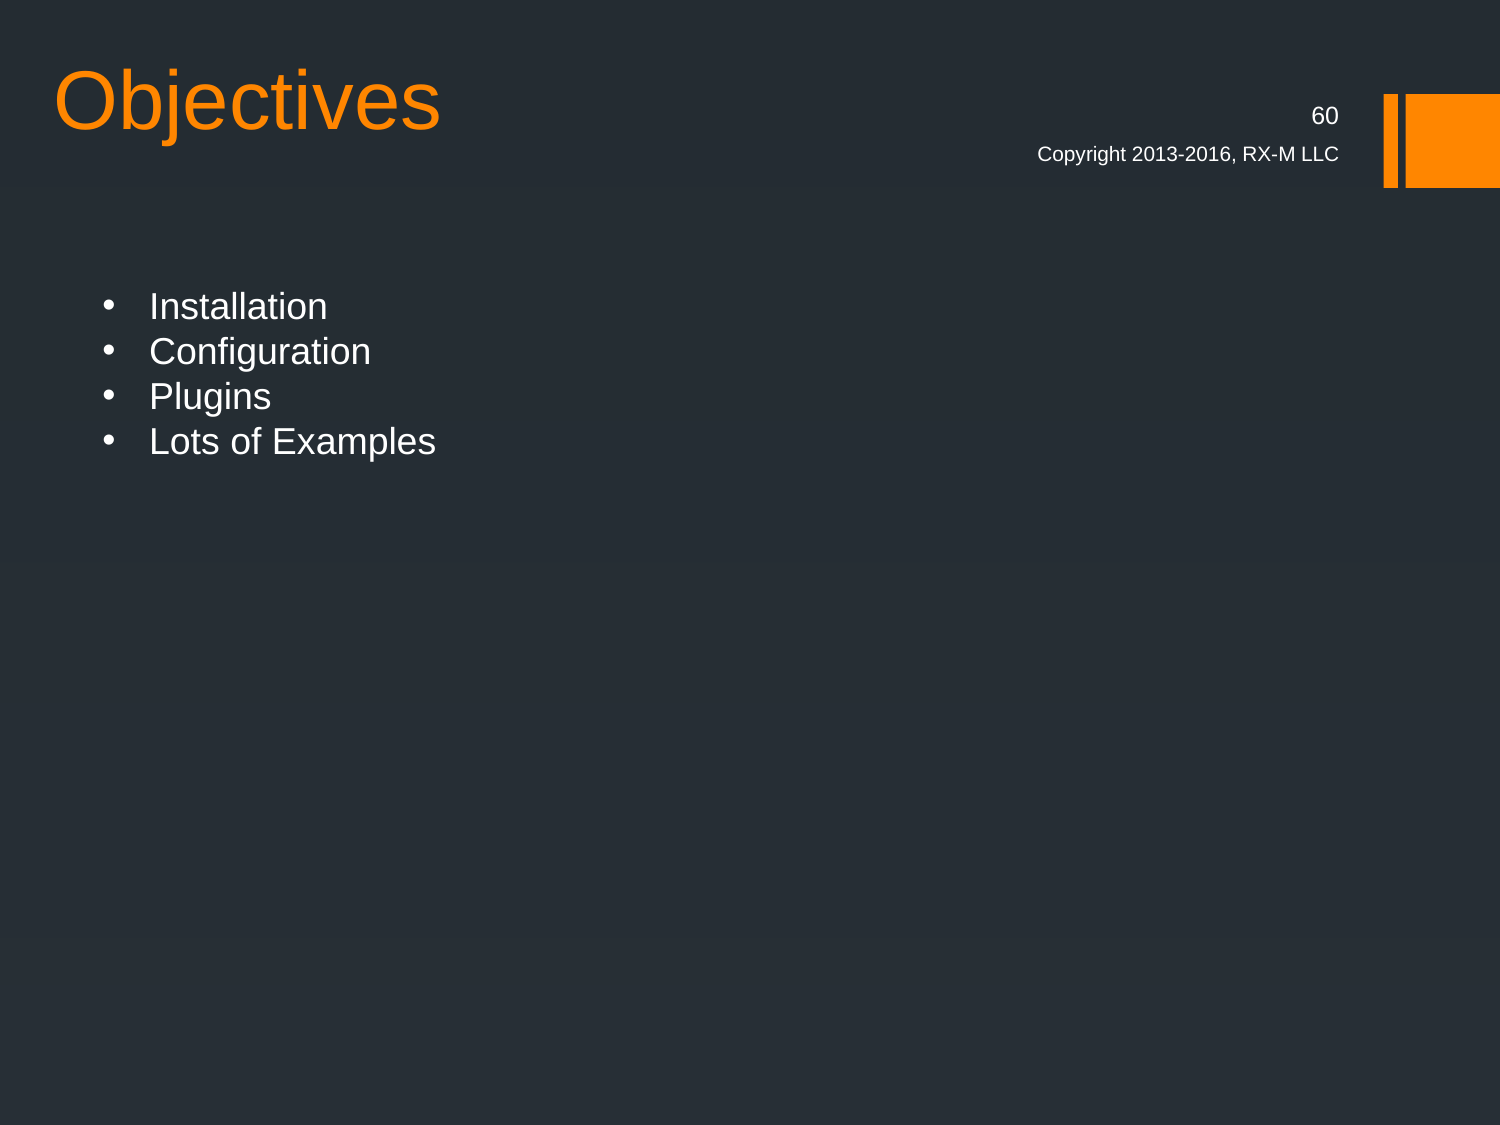

# Objectives
60
Copyright 2013-2016, RX-M LLC
Installation
Configuration
Plugins
Lots of Examples